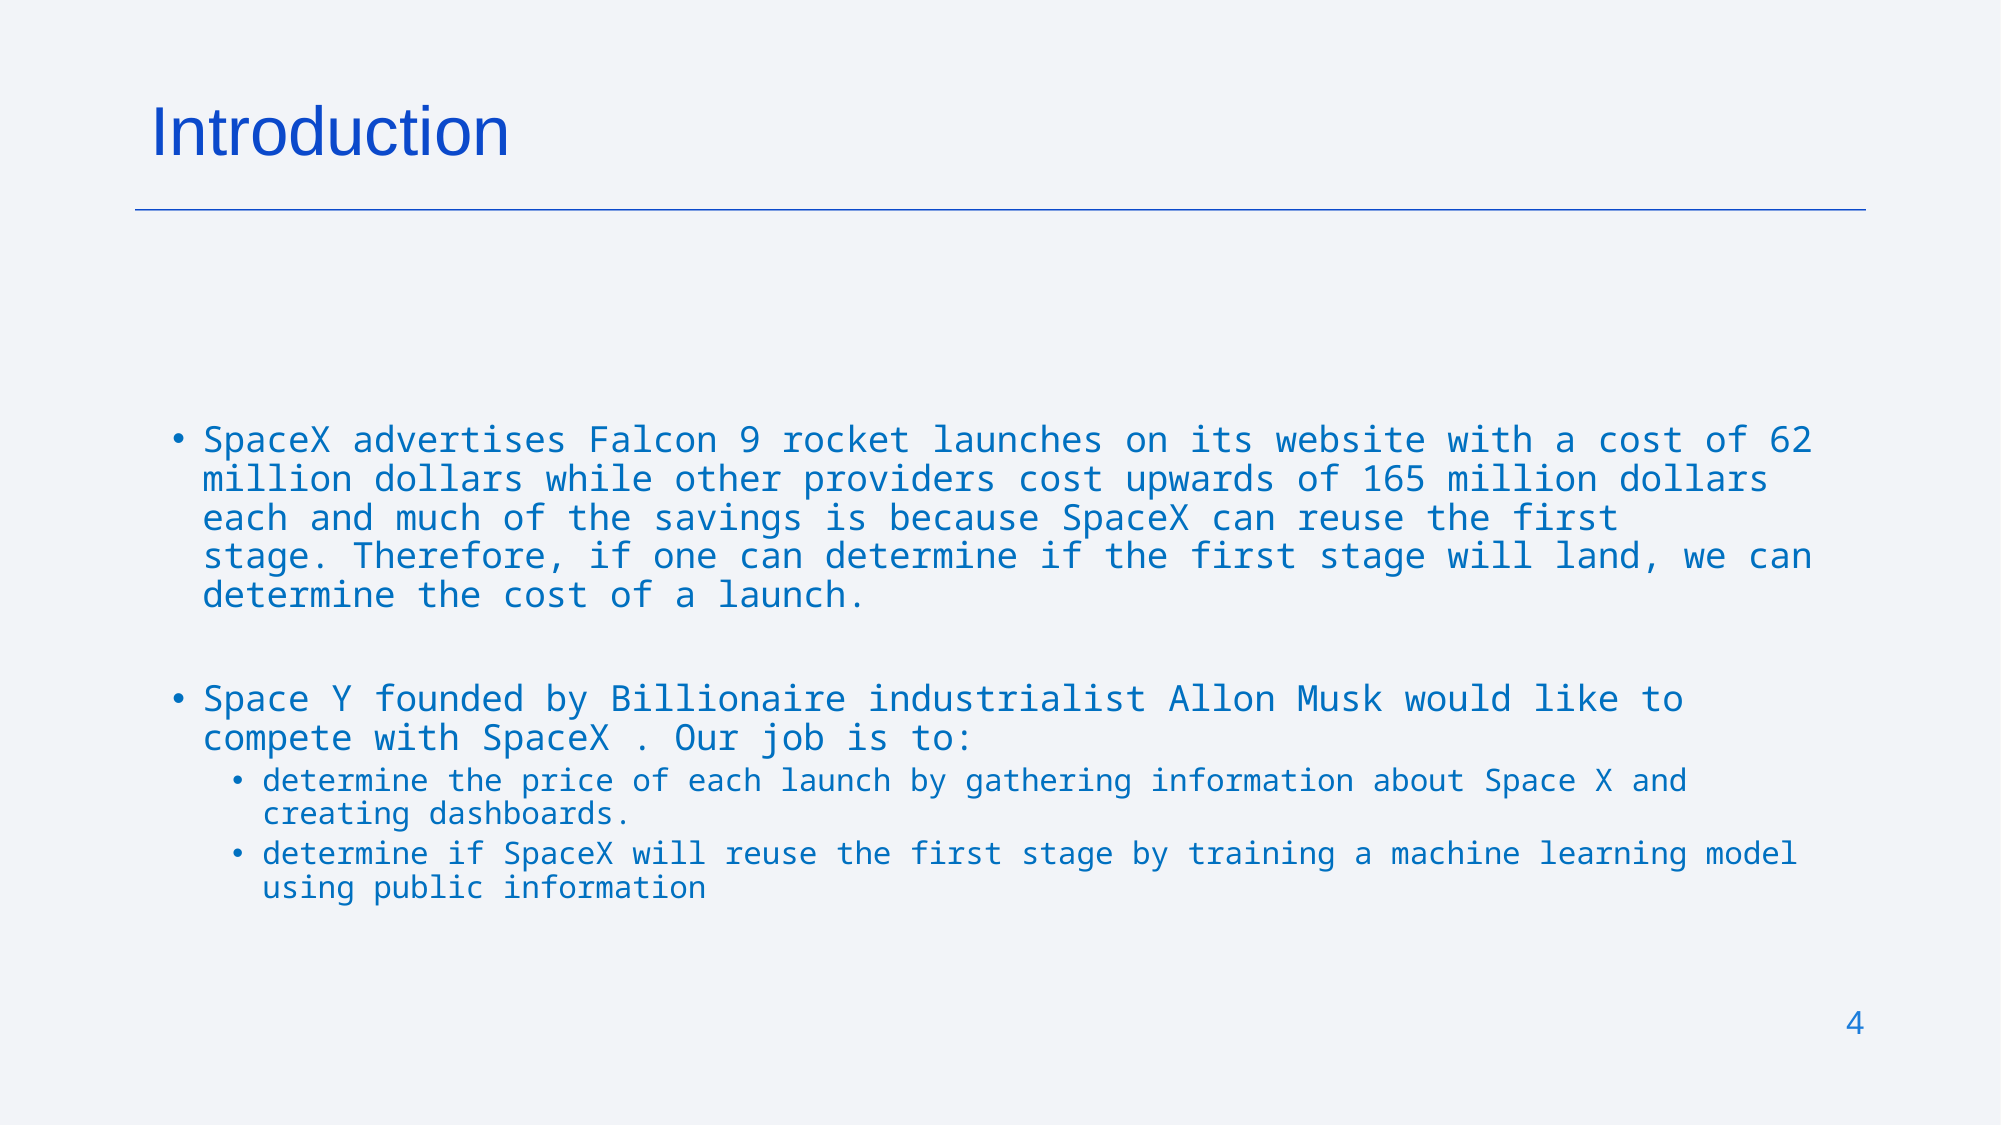

Introduction
SpaceX advertises Falcon 9 rocket launches on its website with a cost of 62 million dollars while other providers cost upwards of 165 million dollars each and much of the savings is because SpaceX can reuse the first stage. Therefore, if one can determine if the first stage will land, we can determine the cost of a launch.

Space Y founded by Billionaire industrialist Allon Musk would like to compete with SpaceX . Our job is to:
determine the price of each launch by gathering information about Space X and creating dashboards.
determine if SpaceX will reuse the first stage by training a machine learning model using public information
4